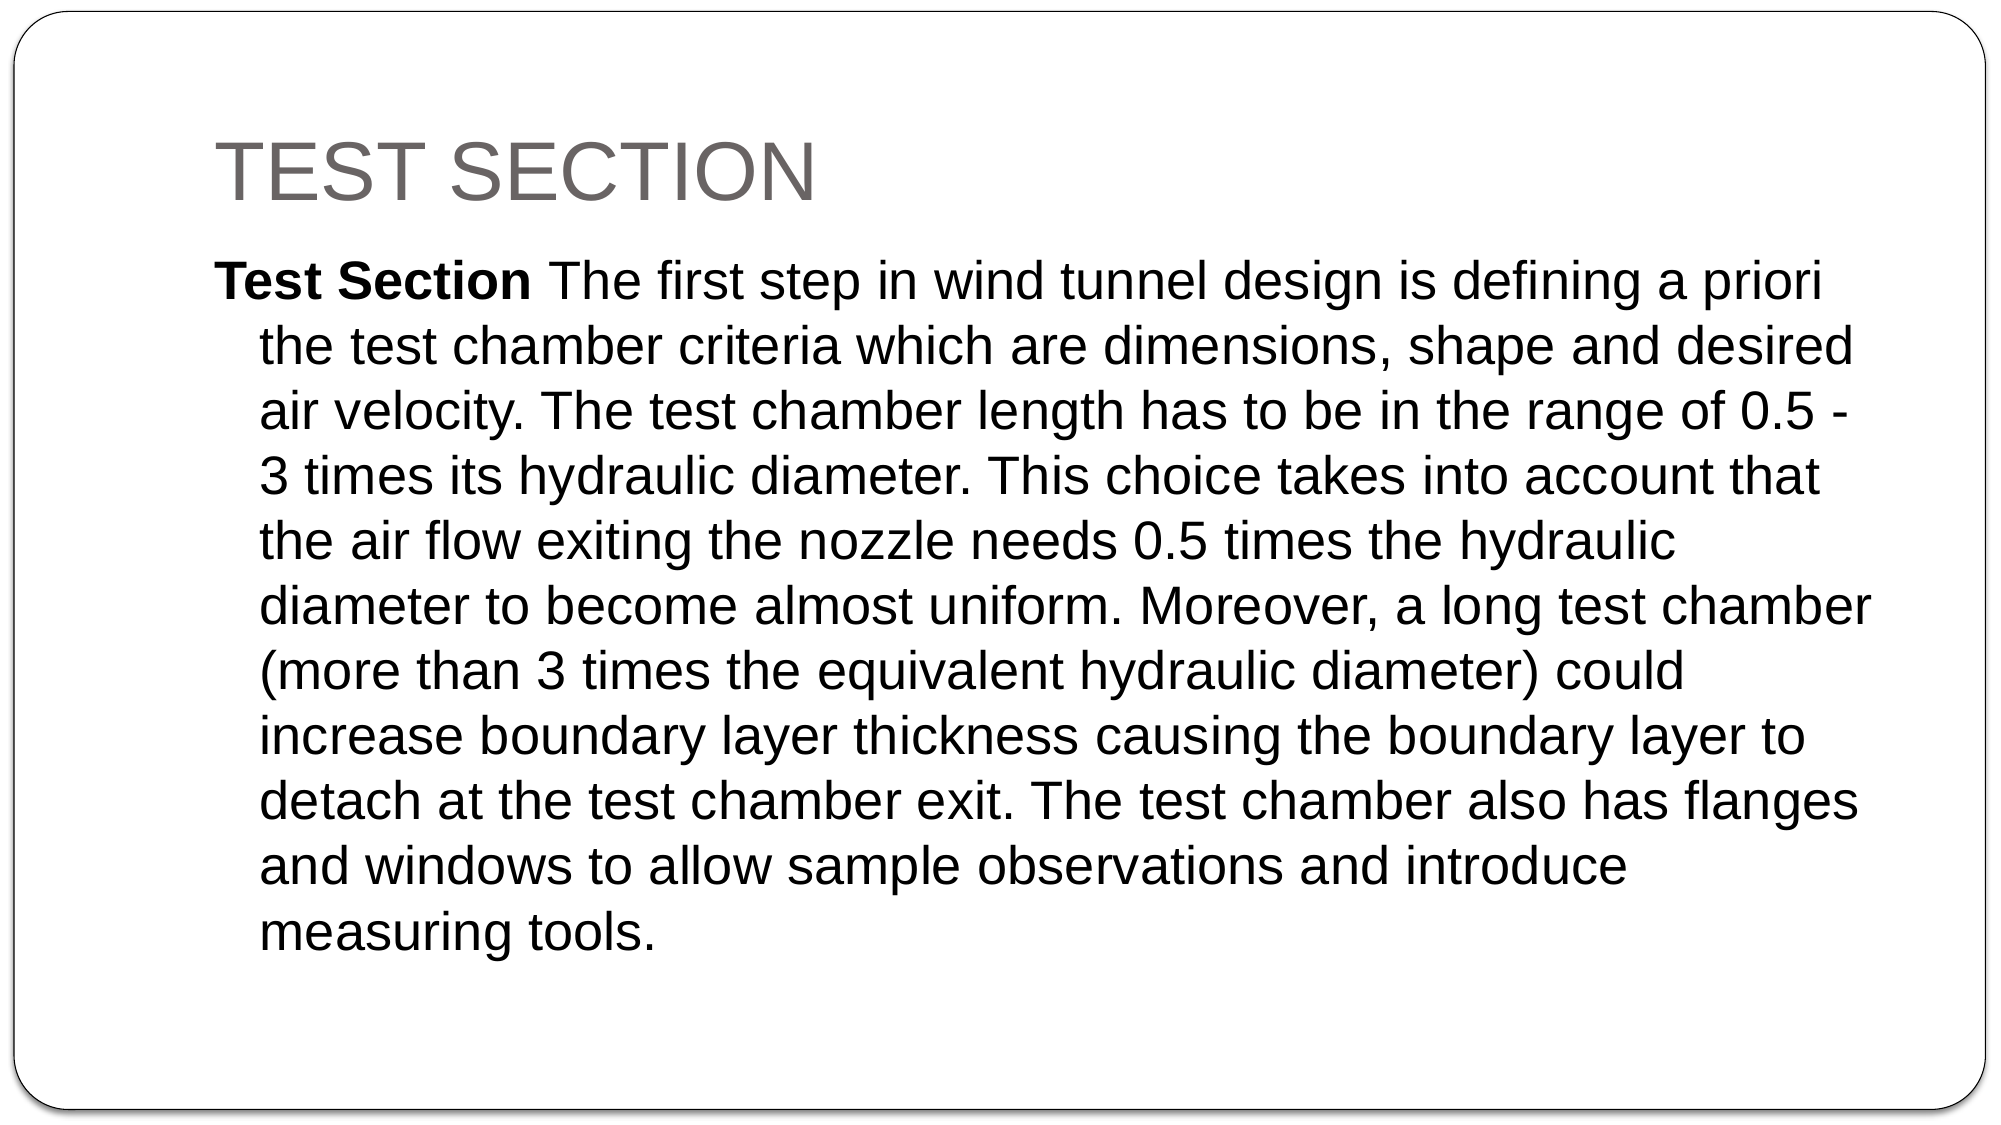

# TEST SECTION
Test Section The first step in wind tunnel design is defining a priori the test chamber criteria which are dimensions, shape and desired air velocity. The test chamber length has to be in the range of 0.5 - 3 times its hydraulic diameter. This choice takes into account that the air flow exiting the nozzle needs 0.5 times the hydraulic diameter to become almost uniform. Moreover, a long test chamber (more than 3 times the equivalent hydraulic diameter) could increase boundary layer thickness causing the boundary layer to detach at the test chamber exit. The test chamber also has flanges and windows to allow sample observations and introduce measuring tools.